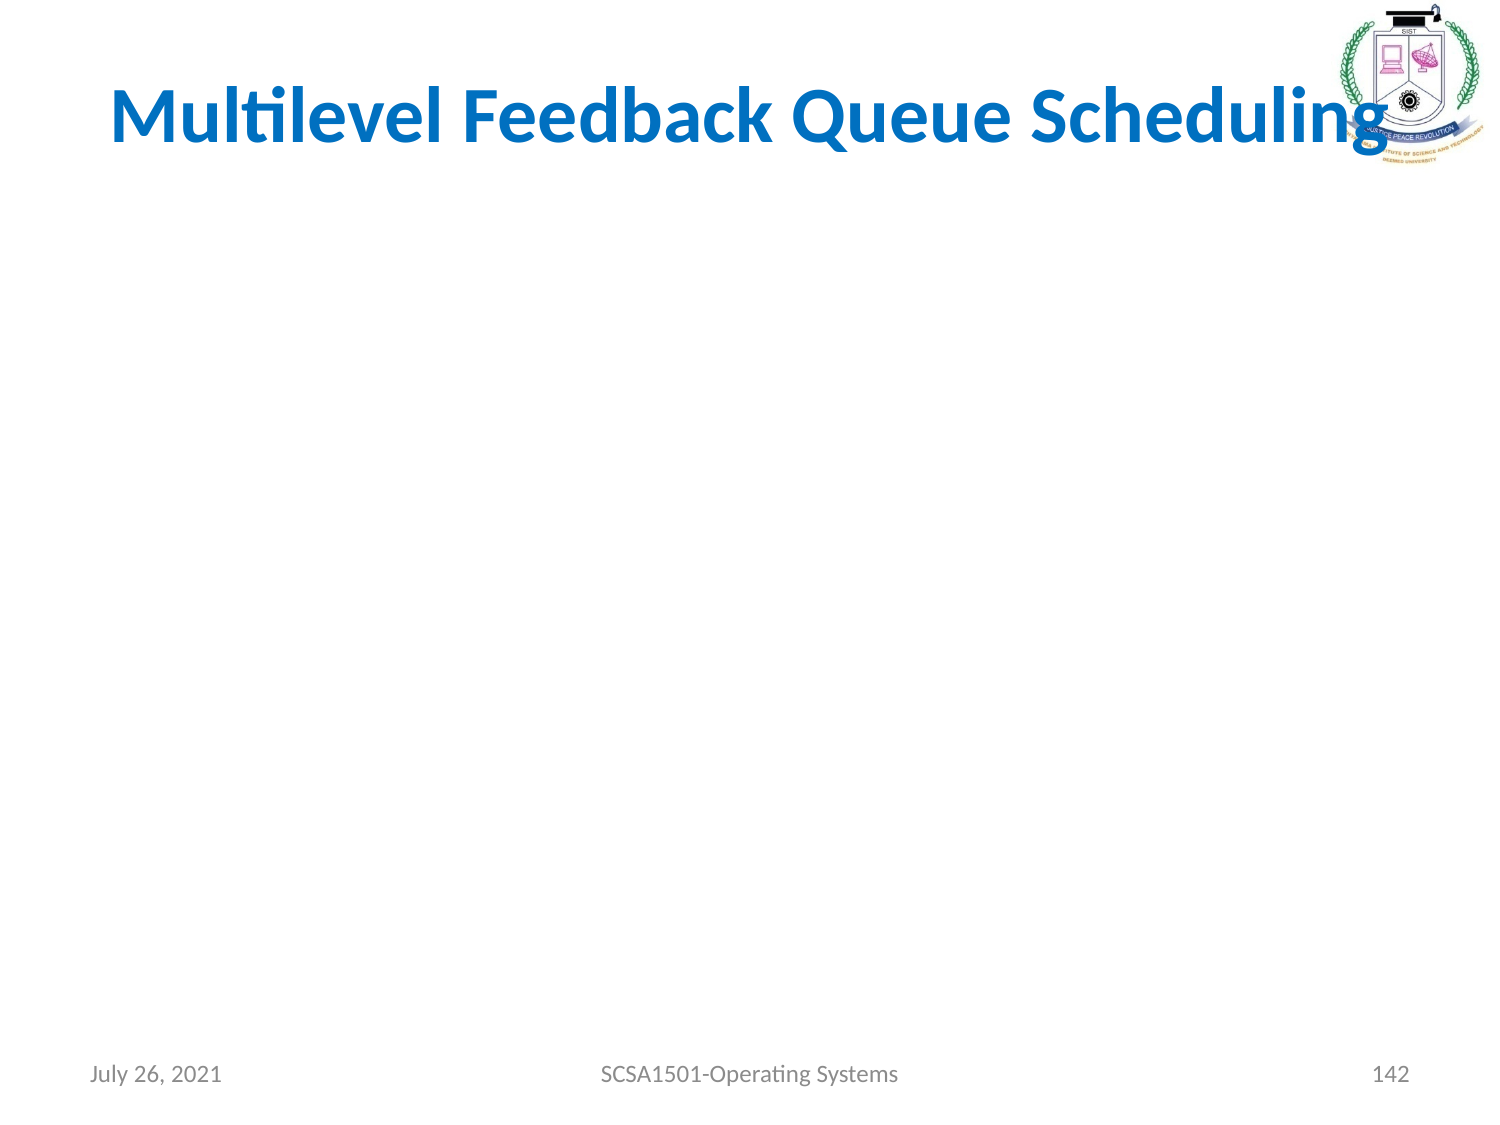

# Multilevel Feedback Queue Scheduling

July 26, 2021
SCSA1501-Operating Systems
142